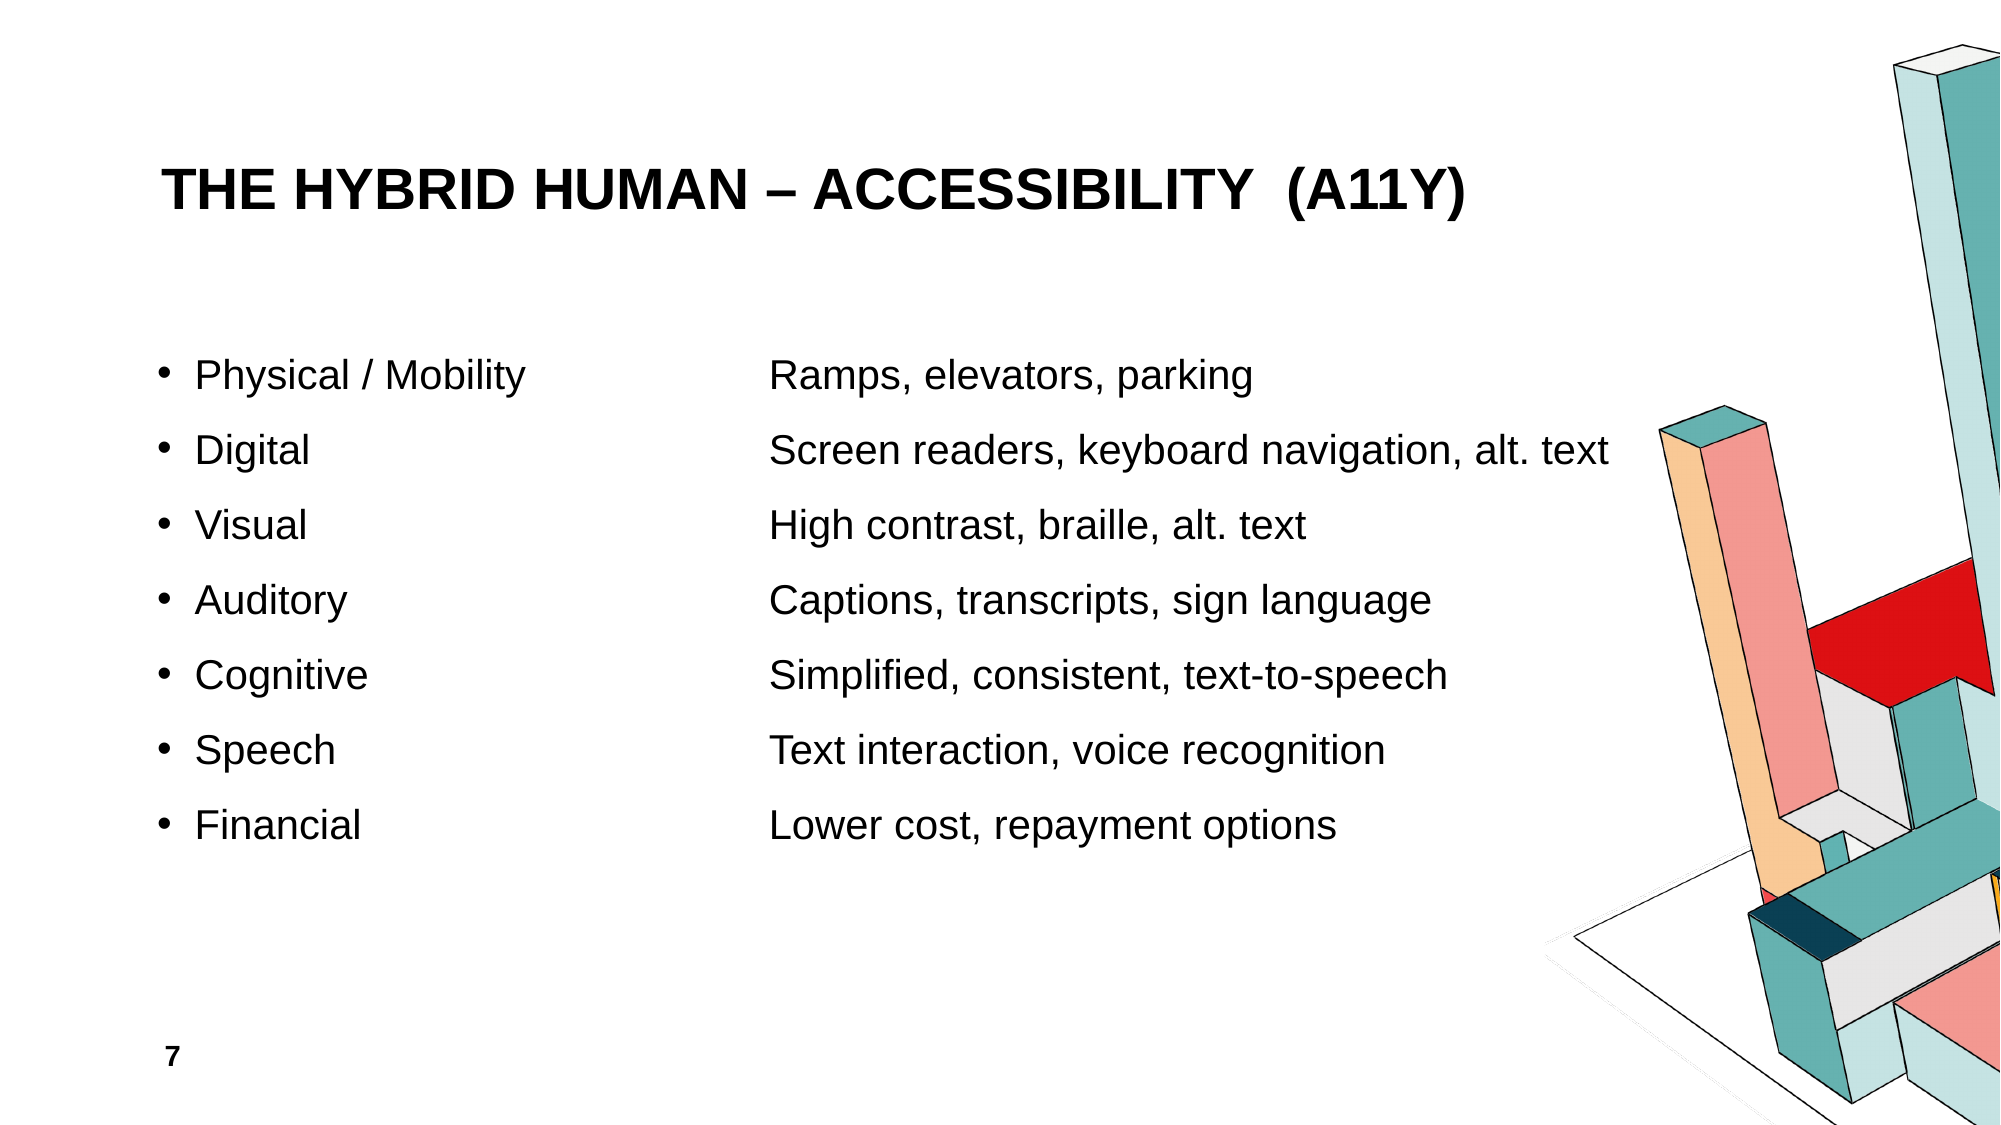

# The Hybrid Human – Accessibility  (A11y)
Physical / Mobility 	Ramps, elevators, parking
Digital 	Screen readers, keyboard navigation, alt. text
Visual 	High contrast, braille, alt. text
Auditory 	Captions, transcripts, sign language
Cognitive 	Simplified, consistent, text-to-speech
Speech 	Text interaction, voice recognition
Financial 	Lower cost, repayment options
7